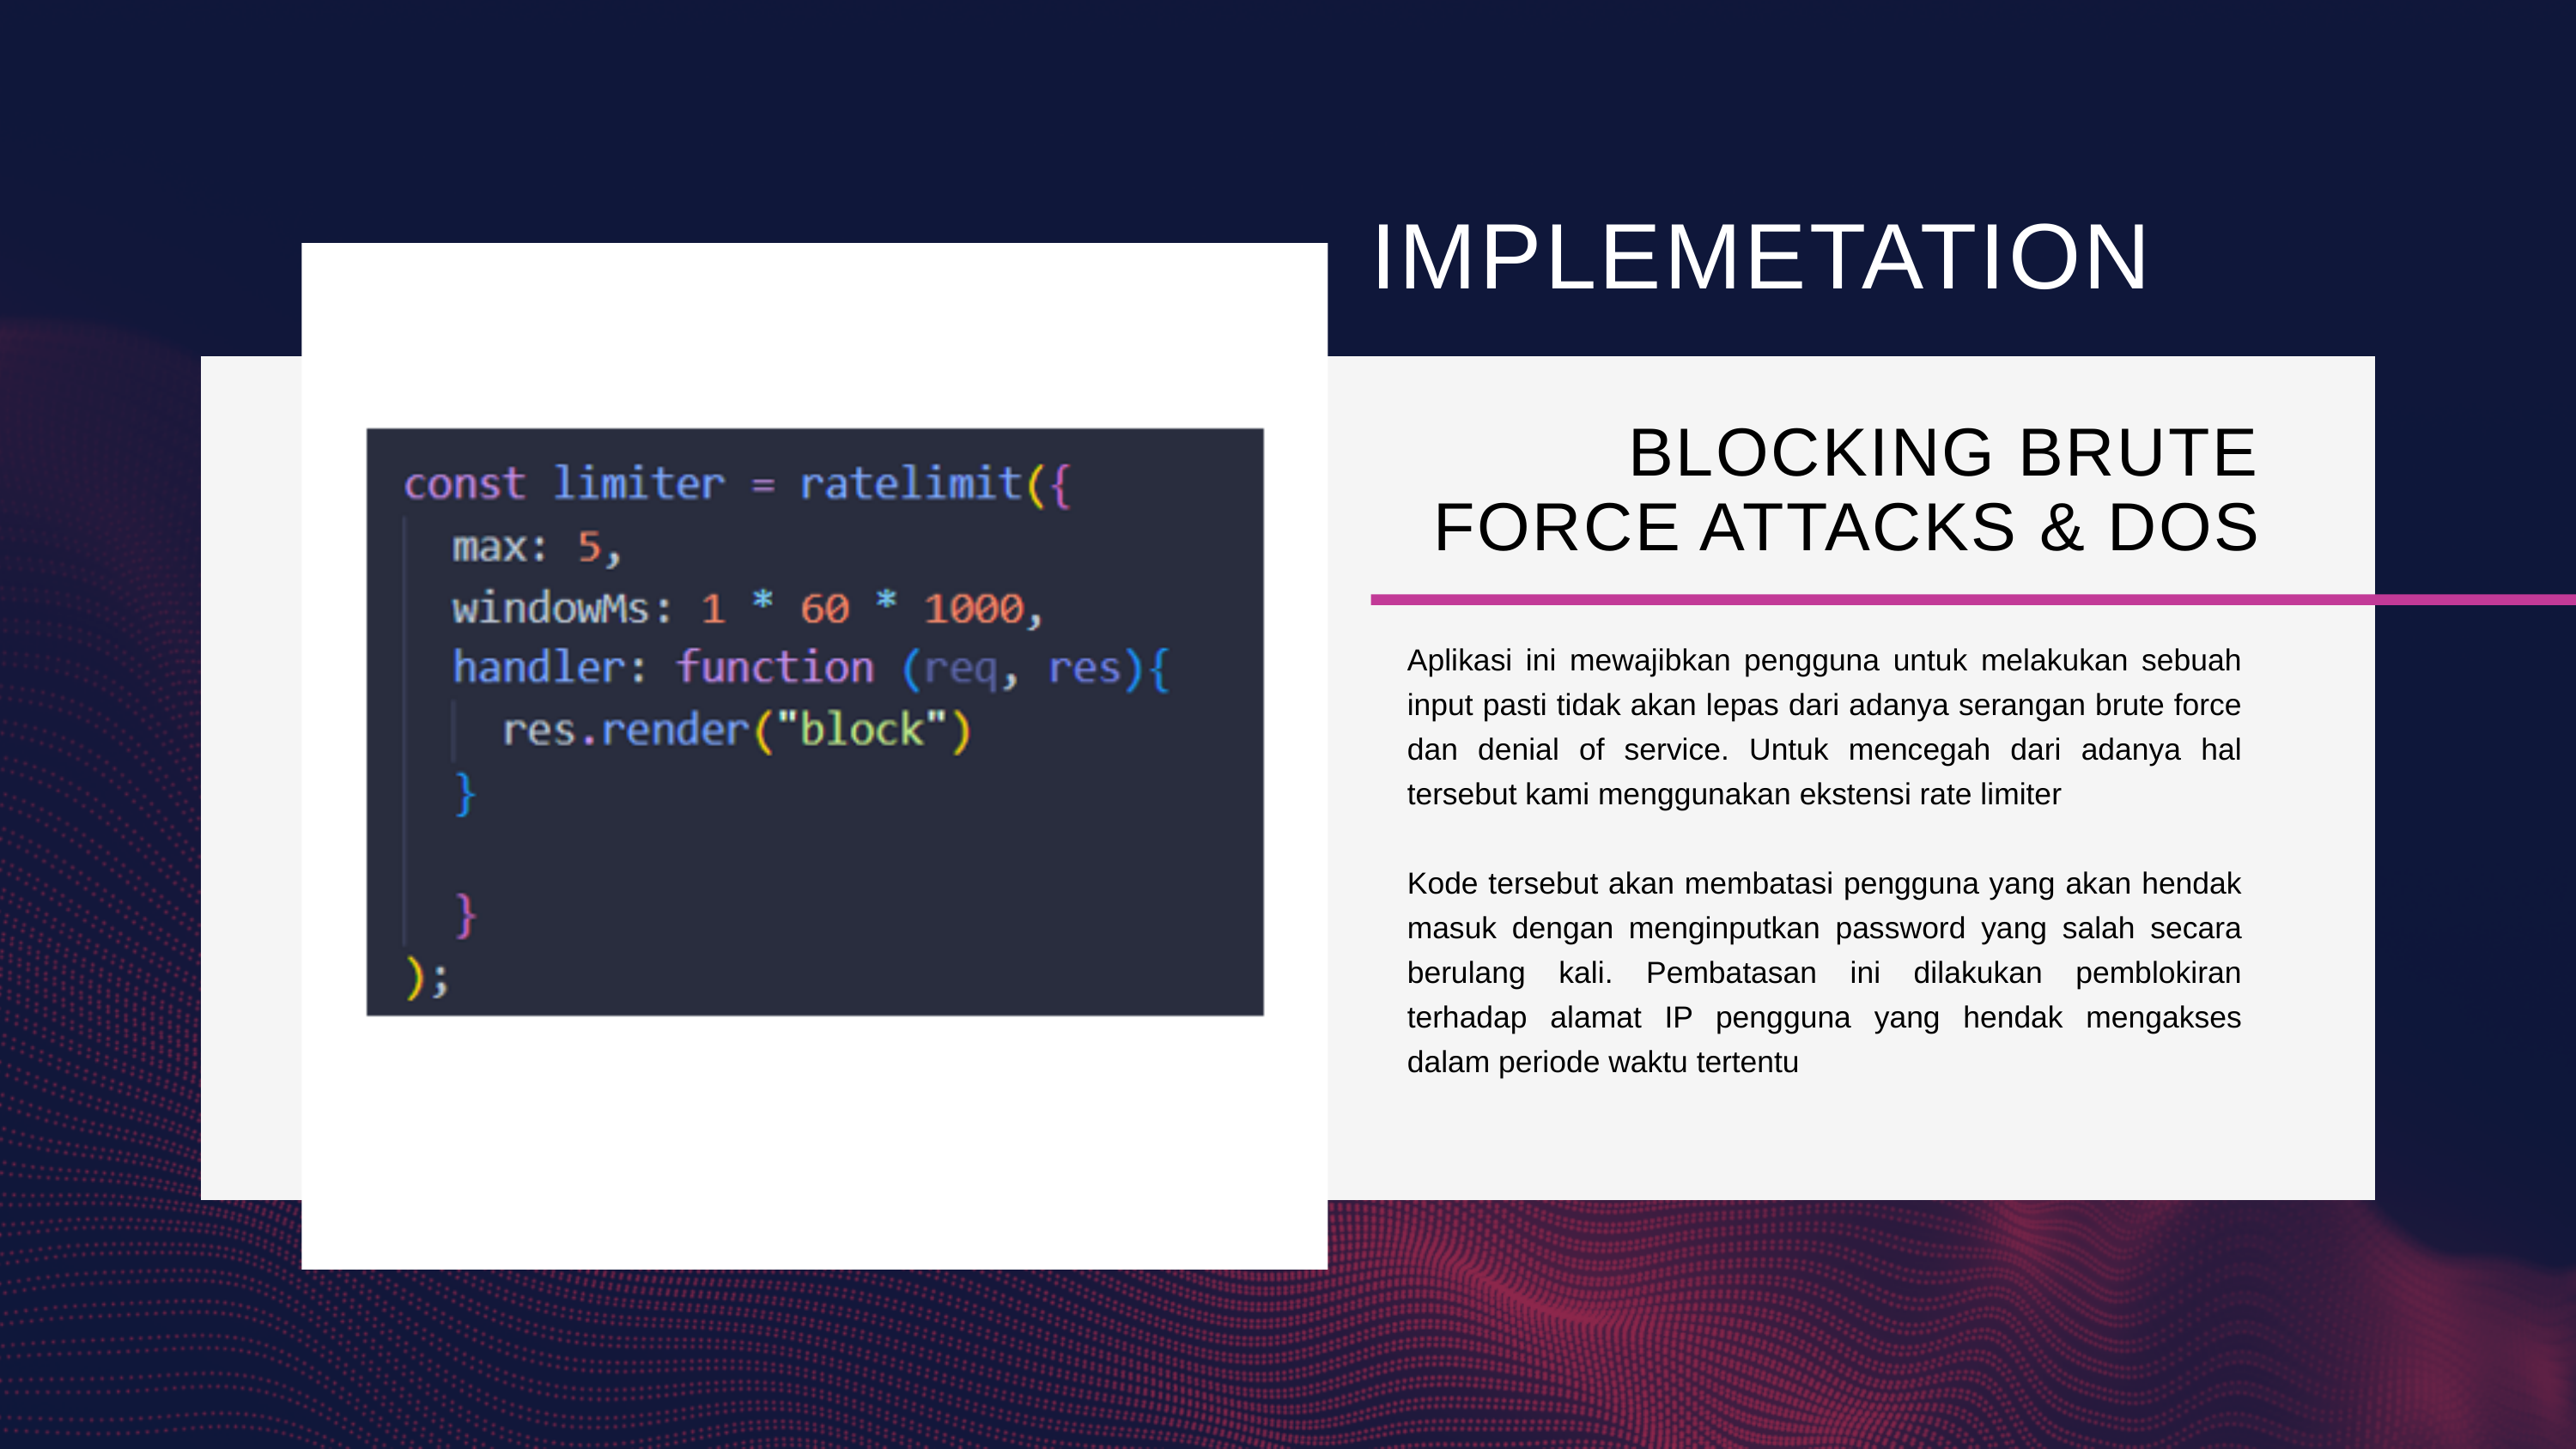

IMPLEMETATION

BLOCKING BRUTE FORCE ATTACKS & DOS

Aplikasi ini mewajibkan pengguna untuk melakukan sebuah input pasti tidak akan lepas dari adanya serangan brute force dan denial of service. Untuk mencegah dari adanya hal tersebut kami menggunakan ekstensi rate limiter

Kode tersebut akan membatasi pengguna yang akan hendak masuk dengan menginputkan password yang salah secara berulang kali. Pembatasan ini dilakukan pemblokiran terhadap alamat IP pengguna yang hendak mengakses dalam periode waktu tertentu